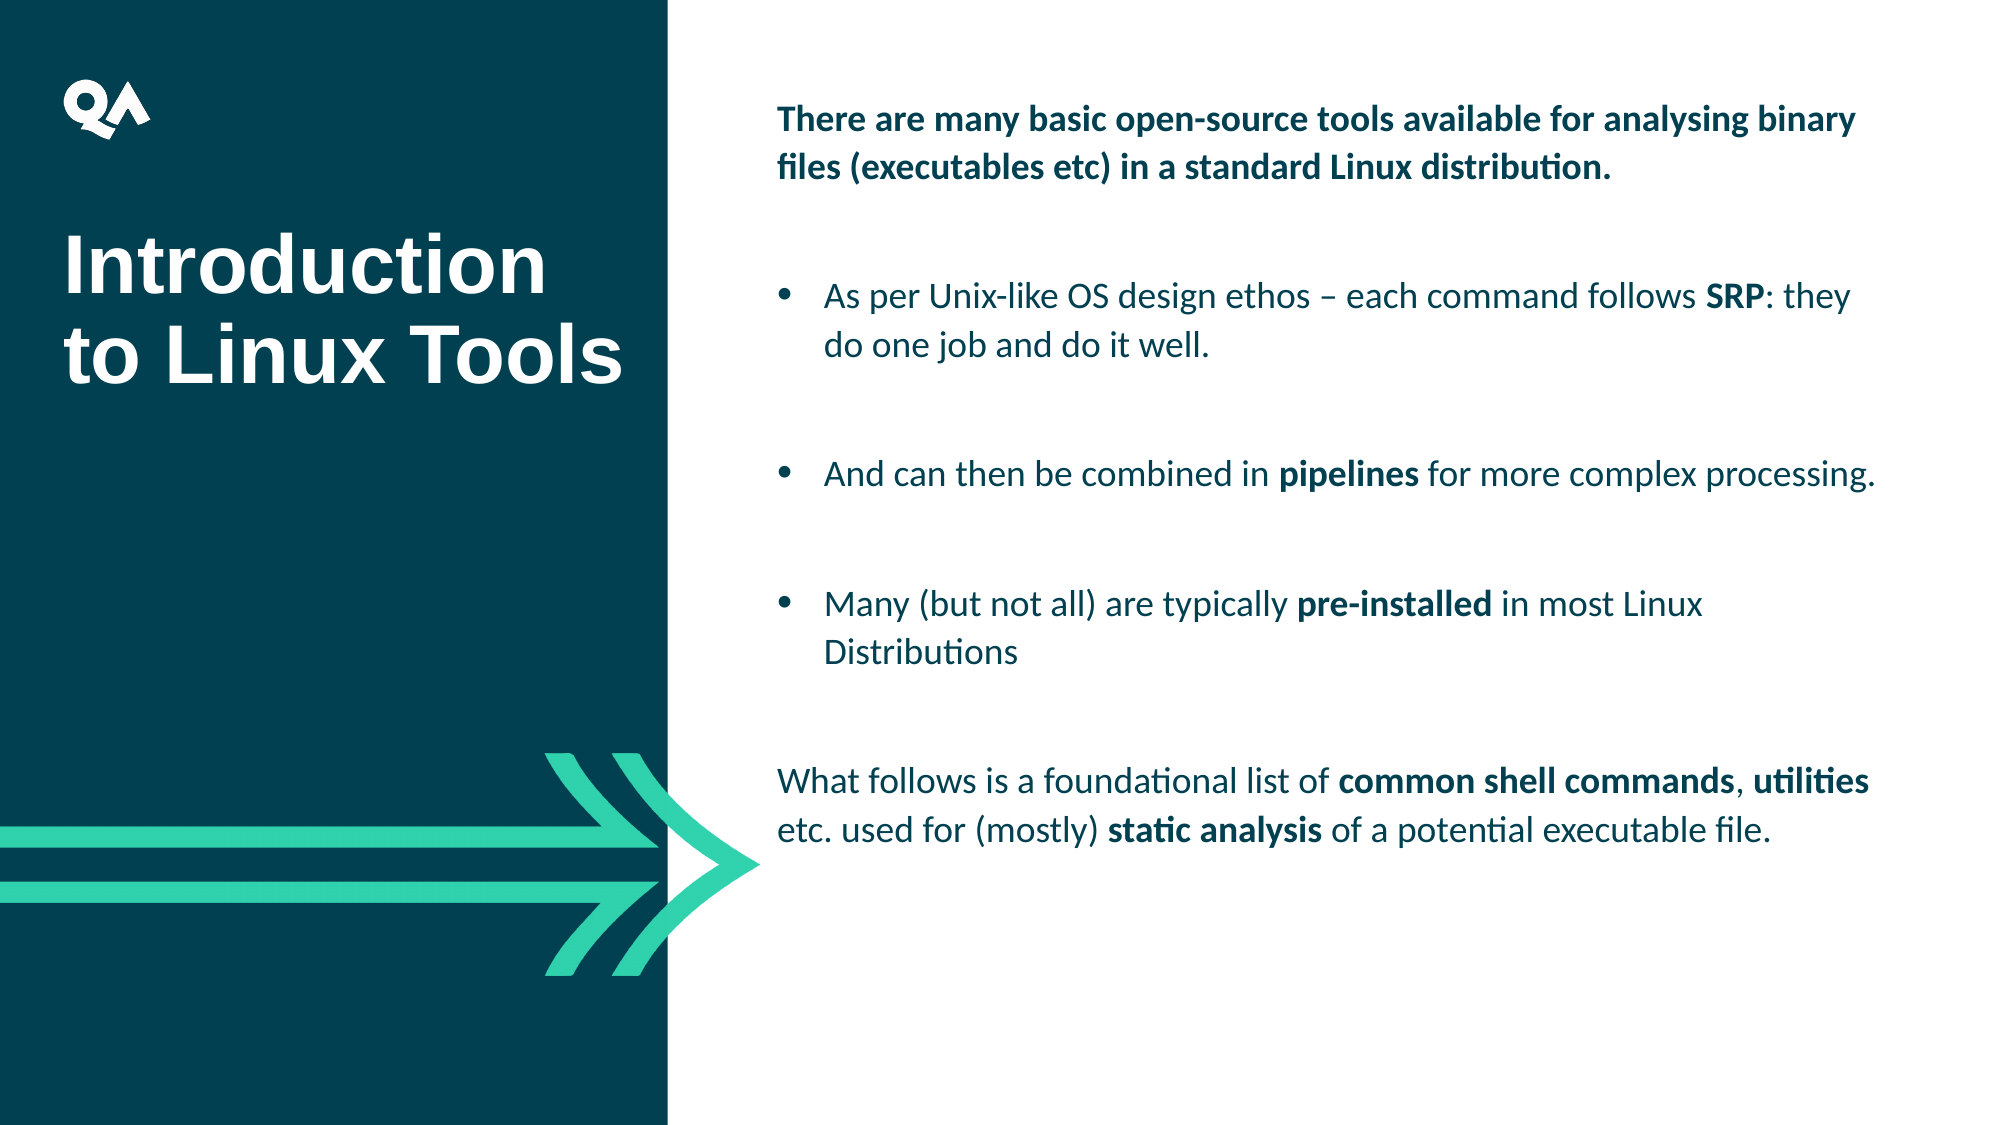

There are many basic open-source tools available for analysing binary files (executables etc) in a standard Linux distribution.

As per Unix-like OS design ethos – each command follows SRP: they do one job and do it well.

And can then be combined in pipelines for more complex processing.

Many (but not all) are typically pre-installed in most Linux Distributions

What follows is a foundational list of common shell commands, utilities etc. used for (mostly) static analysis of a potential executable file.

Introduction to Linux Tools